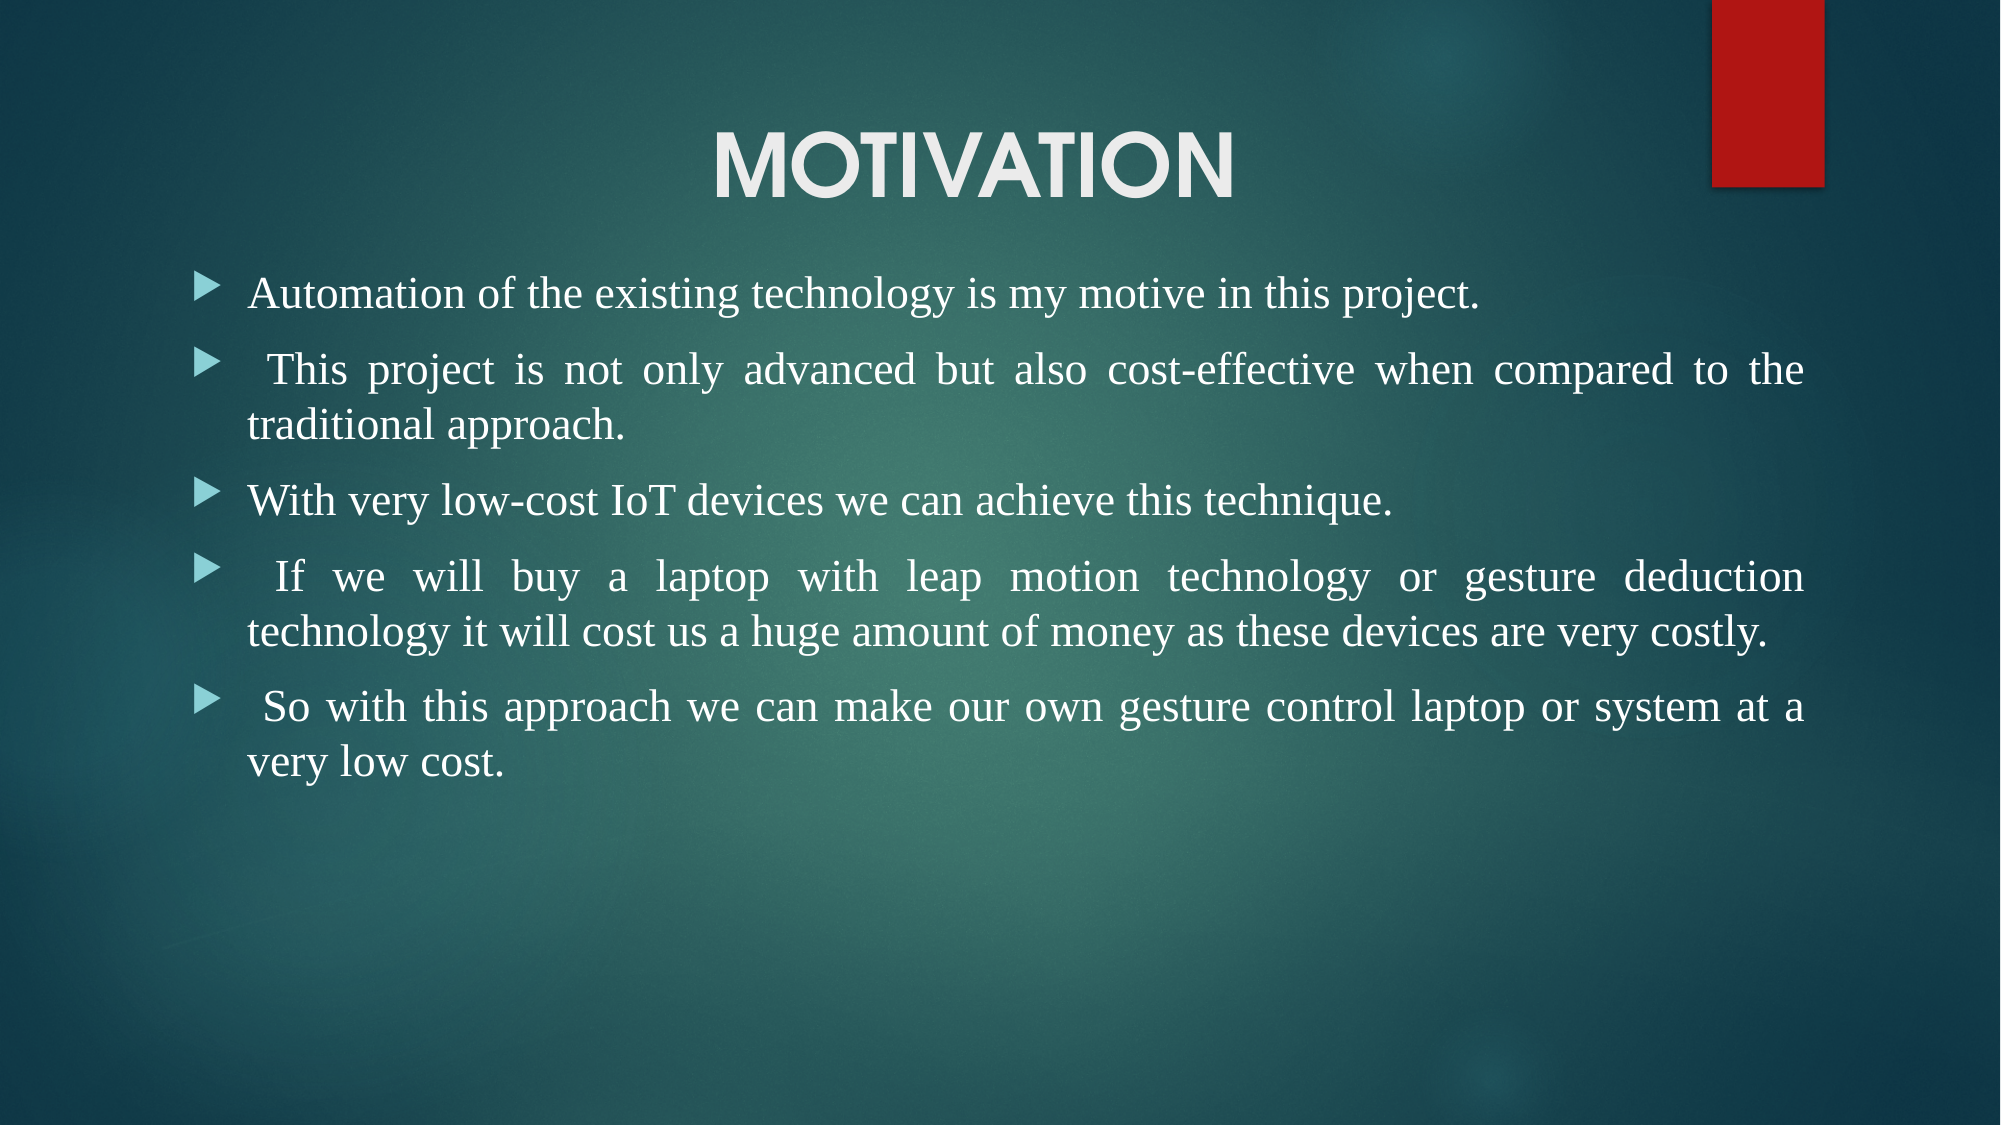

# MOTIVATION
Automation of the existing technology is my motive in this project.
 This project is not only advanced but also cost-effective when compared to the traditional approach.
With very low-cost IoT devices we can achieve this technique.
 If we will buy a laptop with leap motion technology or gesture deduction technology it will cost us a huge amount of money as these devices are very costly.
 So with this approach we can make our own gesture control laptop or system at a very low cost.